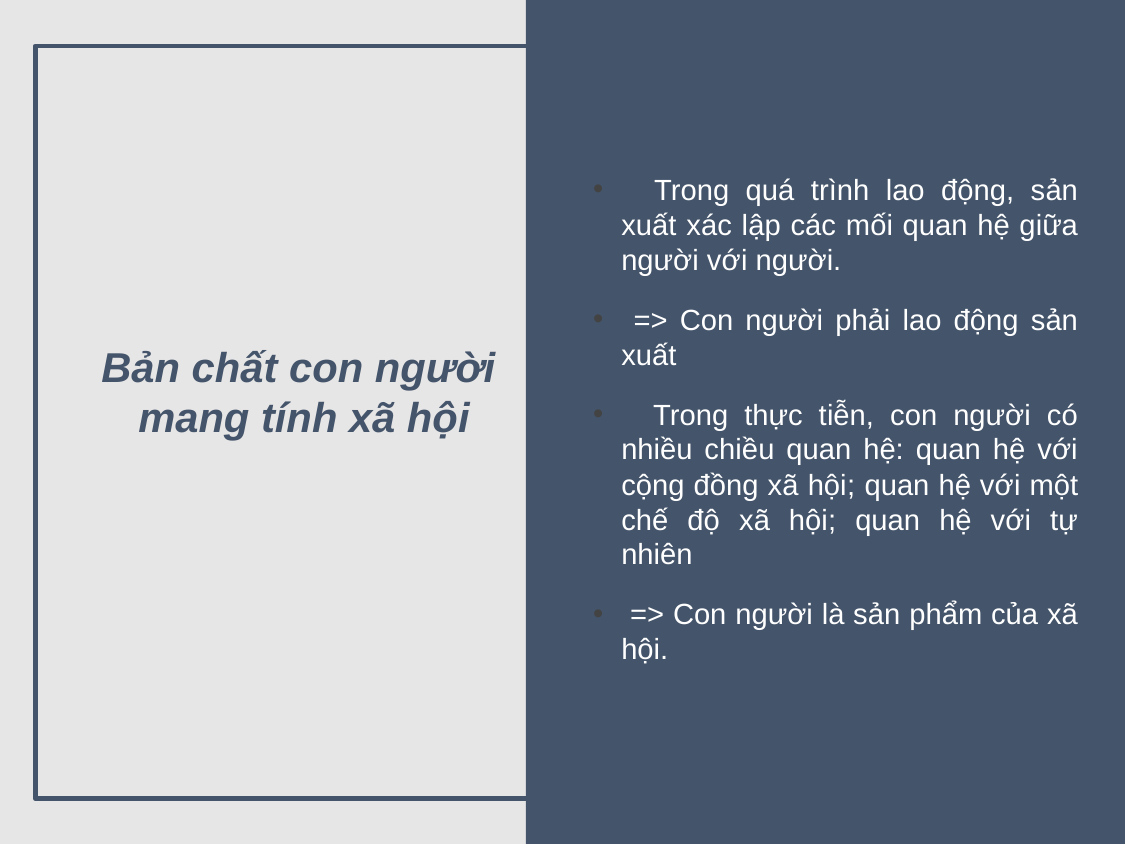

Trong quá trình lao động, sản xuất xác lập các mối quan hệ giữa người với người.
 => Con người phải lao động sản xuất
  Trong thực tiễn, con người có nhiều chiều quan hệ: quan hệ với cộng đồng xã hội; quan hệ với một chế độ xã hội; quan hệ với tự nhiên
 => Con người là sản phẩm của xã hội.
# Bản chất con người mang tính xã hội